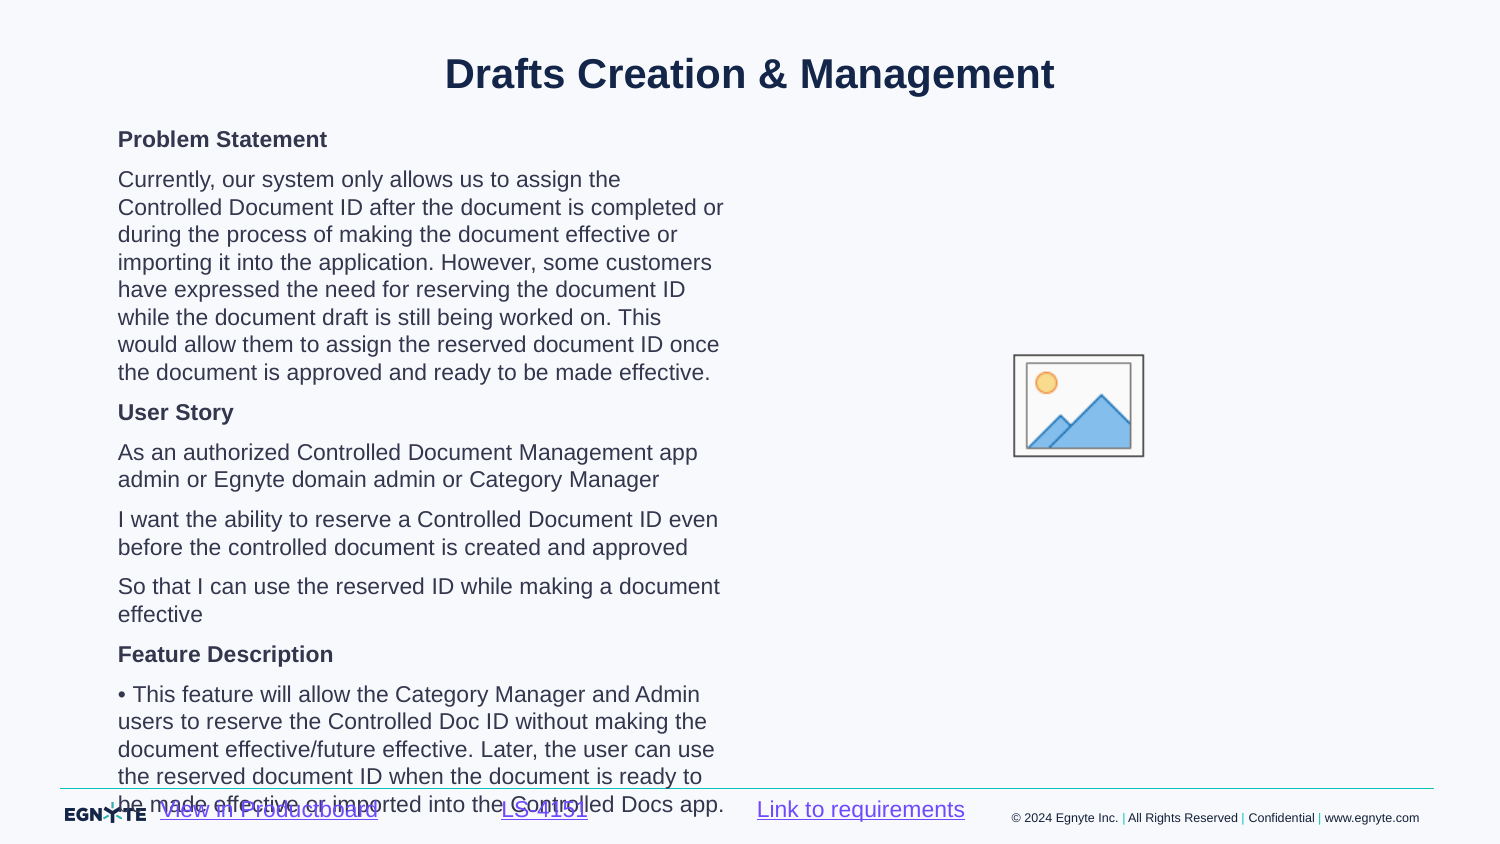

# Drafts Creation & Management
Problem Statement
Currently, our system only allows us to assign the Controlled Document ID after the document is completed or during the process of making the document effective or importing it into the application. However, some customers have expressed the need for reserving the document ID while the document draft is still being worked on. This would allow them to assign the reserved document ID once the document is approved and ready to be made effective.
User Story
As an authorized Controlled Document Management app admin or Egnyte domain admin or Category Manager
I want the ability to reserve a Controlled Document ID even before the controlled document is created and approved
So that I can use the reserved ID while making a document effective
Feature Description
• This feature will allow the Category Manager and Admin users to reserve the Controlled Doc ID without making the document effective/future effective. Later, the user can use the reserved document ID when the document is ready to be made effective or imported into the Controlled Docs app.

Link to requirements
LS-4151
View in Productboard